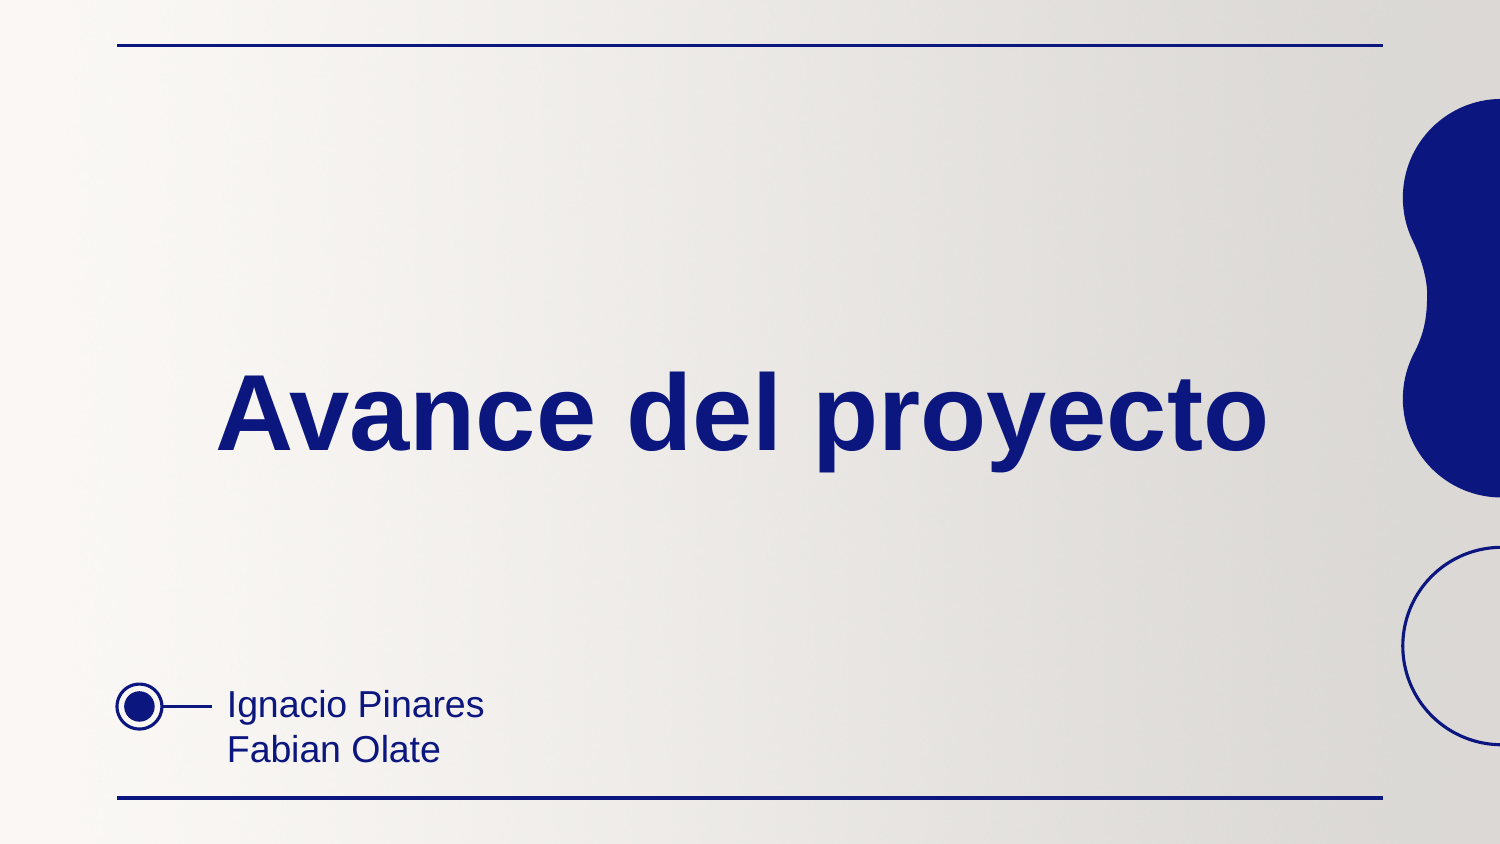

# Avance del proyecto
Ignacio Pinares
Fabian Olate